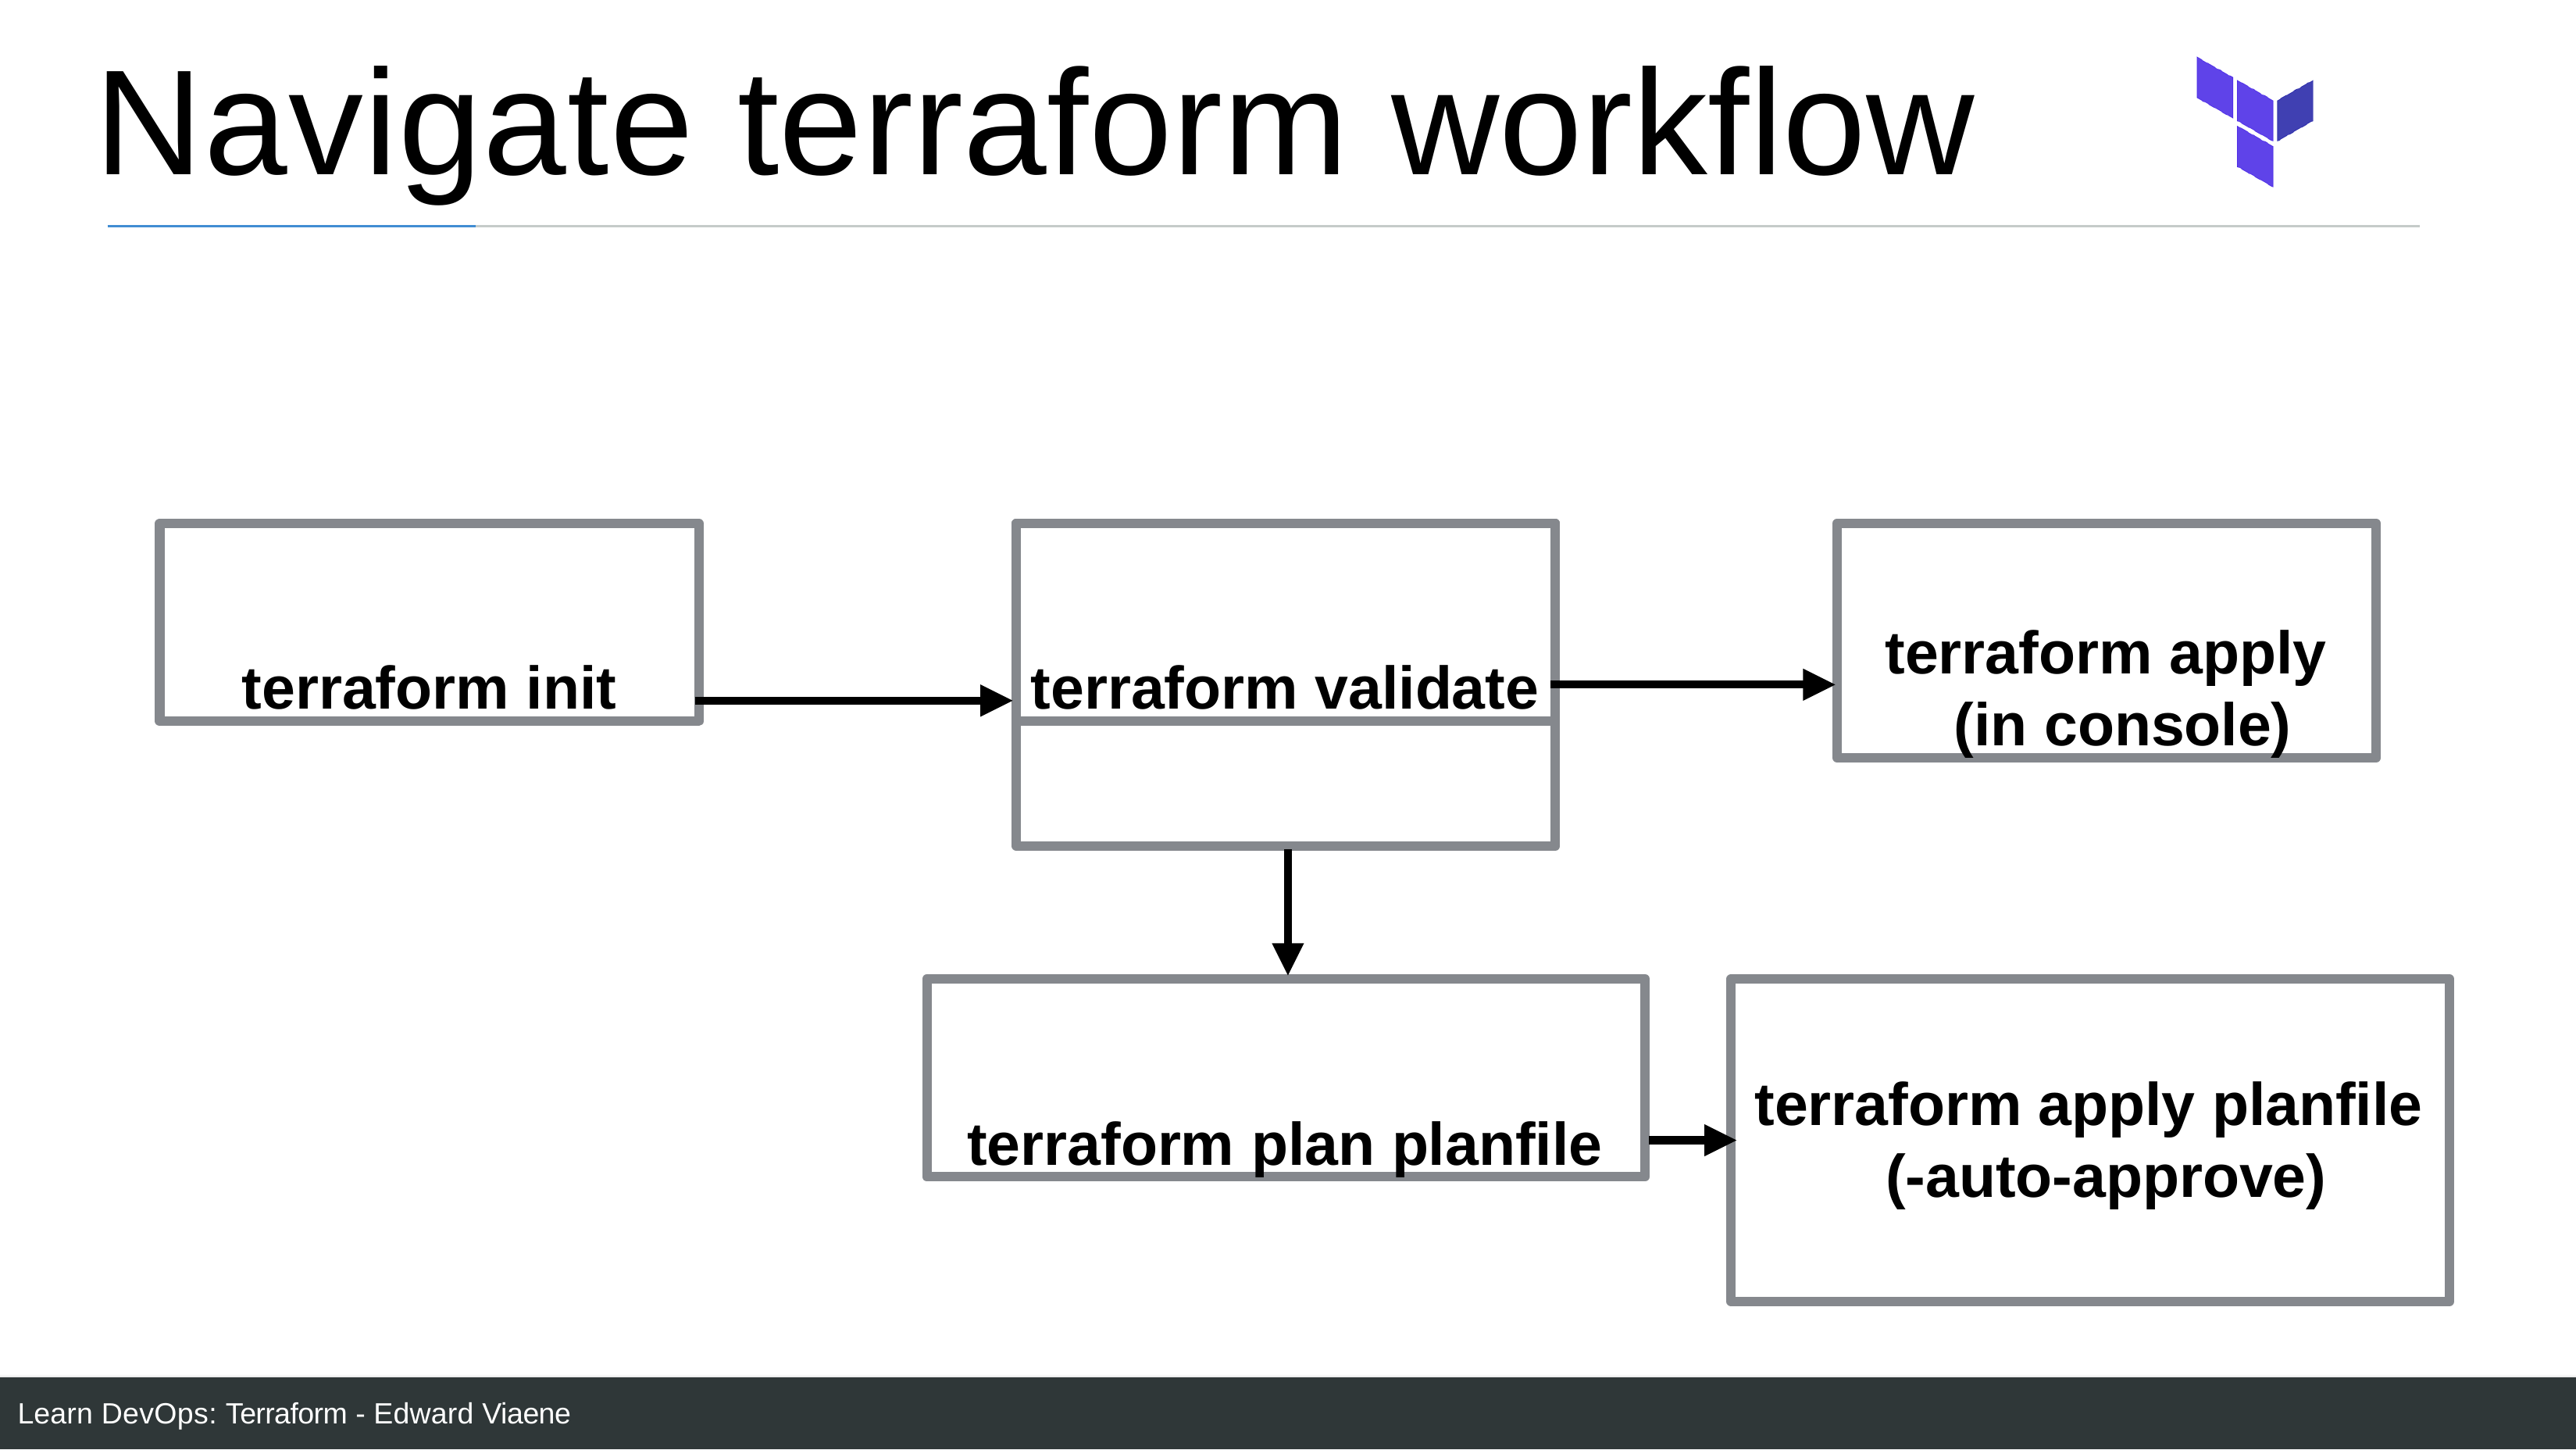

# Navigate terraform workflow

terraform init

terraform validate

terraform apply  (in console)

terraform plan planfile
terraform apply planfile  (-auto-approve)

Learn DevOps: Terraform - Edward Viaene